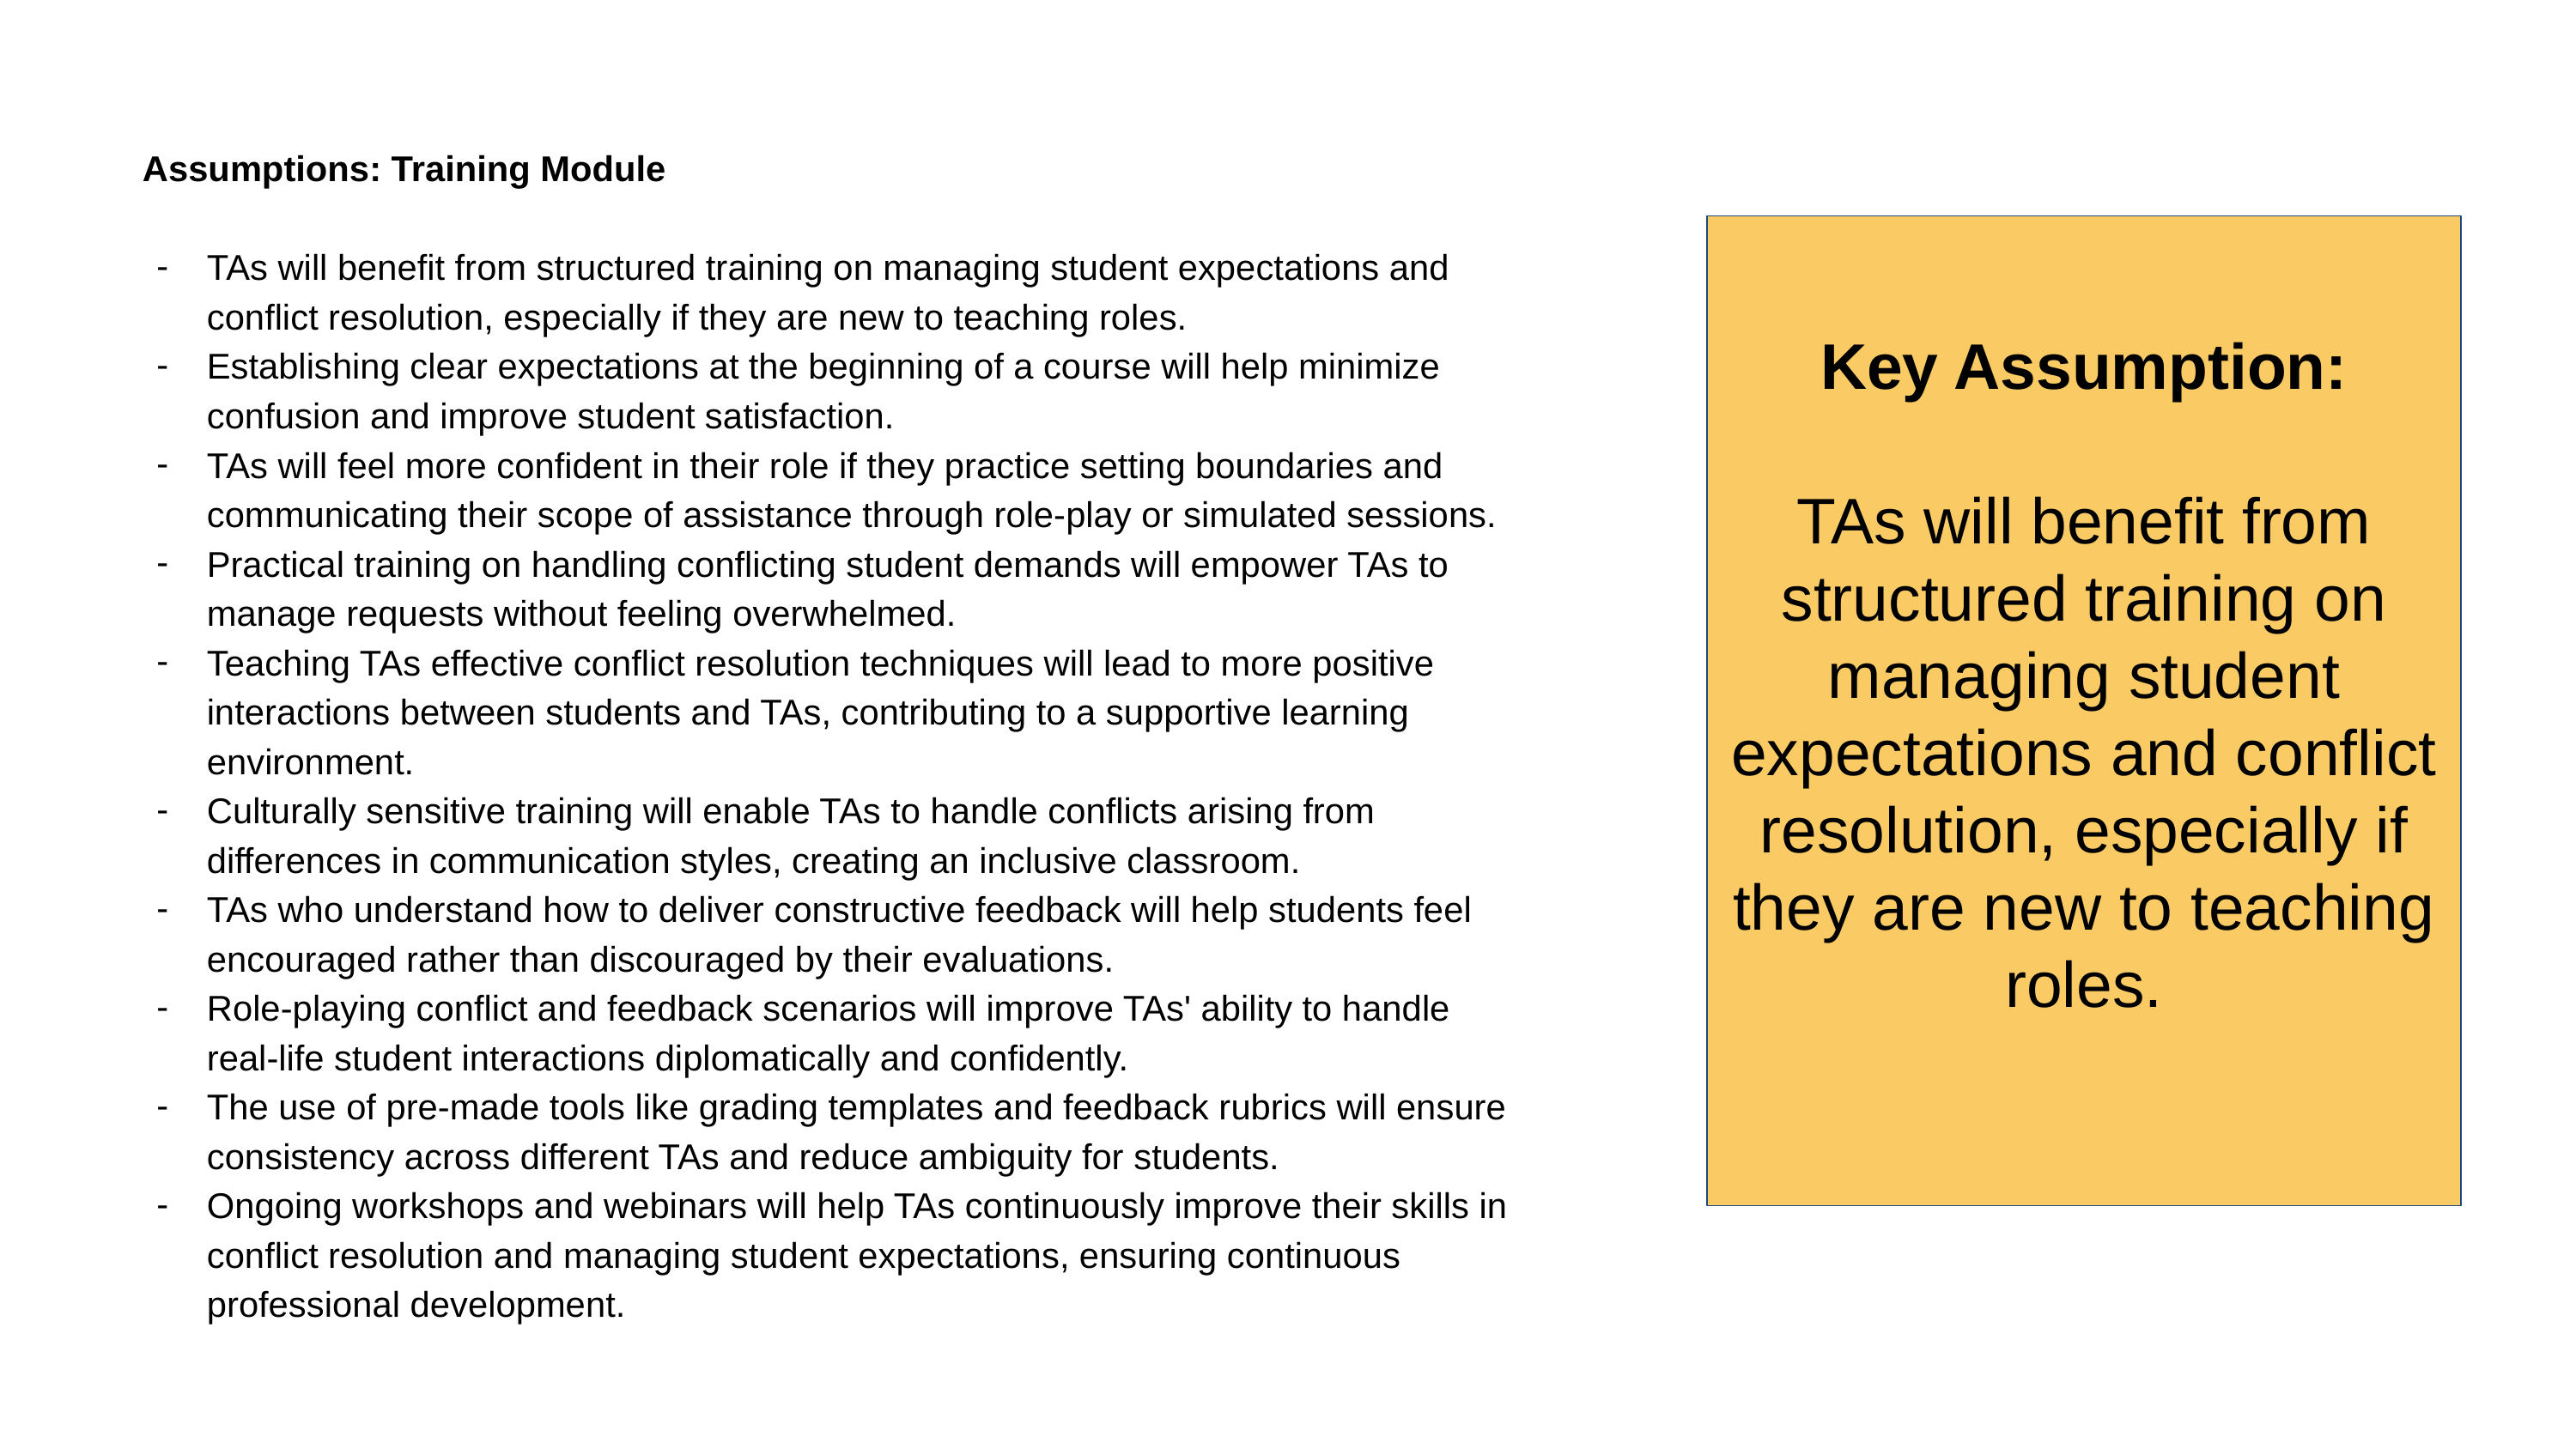

Assumptions: Training Module

TAs will benefit from structured training on managing student expectations and conflict resolution, especially if they are new to teaching roles.
Establishing clear expectations at the beginning of a course will help minimize confusion and improve student satisfaction.
TAs will feel more confident in their role if they practice setting boundaries and communicating their scope of assistance through role-play or simulated sessions.
Practical training on handling conflicting student demands will empower TAs to manage requests without feeling overwhelmed.
Teaching TAs effective conflict resolution techniques will lead to more positive interactions between students and TAs, contributing to a supportive learning environment.
Culturally sensitive training will enable TAs to handle conflicts arising from differences in communication styles, creating an inclusive classroom.
TAs who understand how to deliver constructive feedback will help students feel encouraged rather than discouraged by their evaluations.
Role-playing conflict and feedback scenarios will improve TAs' ability to handle real-life student interactions diplomatically and confidently.
The use of pre-made tools like grading templates and feedback rubrics will ensure consistency across different TAs and reduce ambiguity for students.
Ongoing workshops and webinars will help TAs continuously improve their skills in conflict resolution and managing student expectations, ensuring continuous professional development.

Key Assumption:

TAs will benefit from structured training on managing student expectations and conflict resolution, especially if they are new to teaching roles.